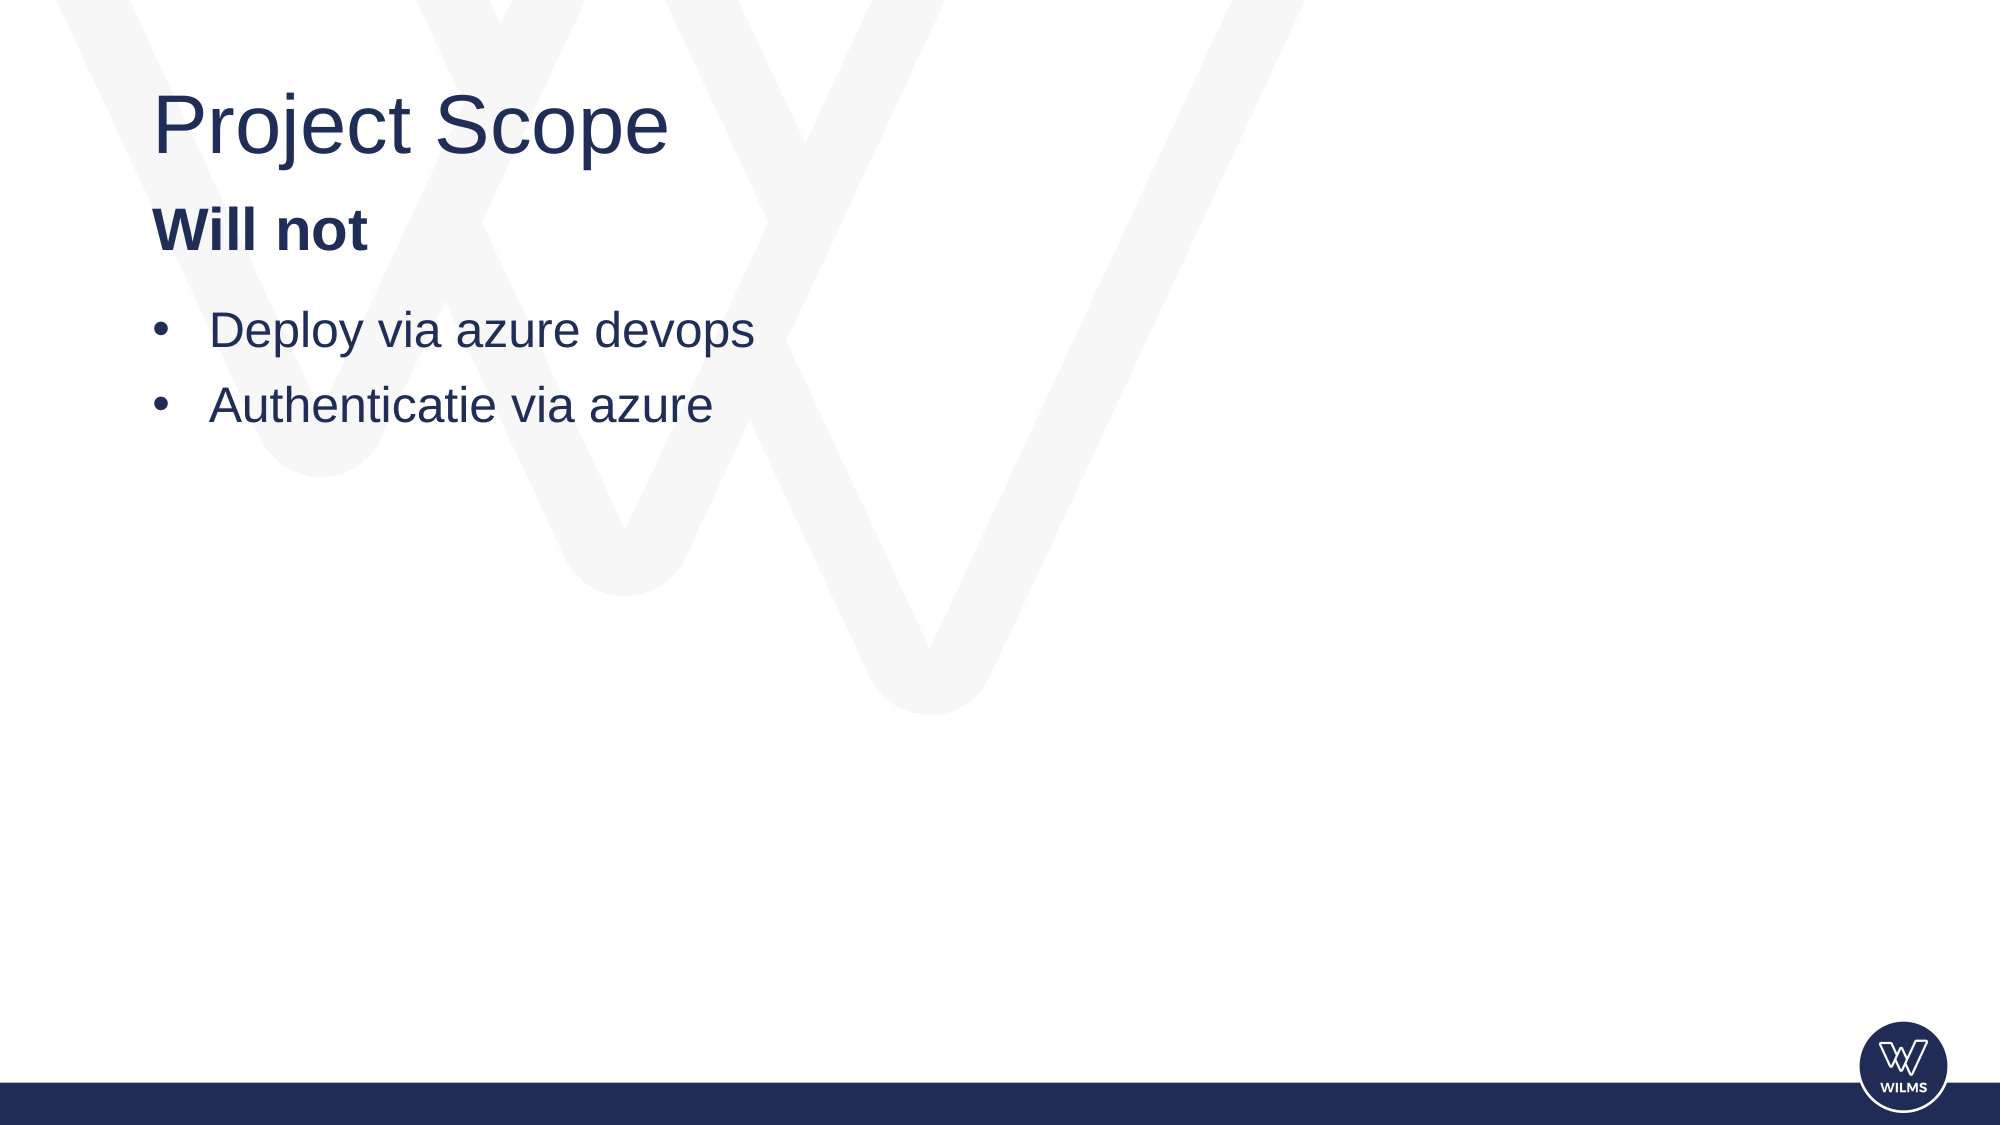

# Project Scope
Will not
Deploy via azure devops
Authenticatie via azure